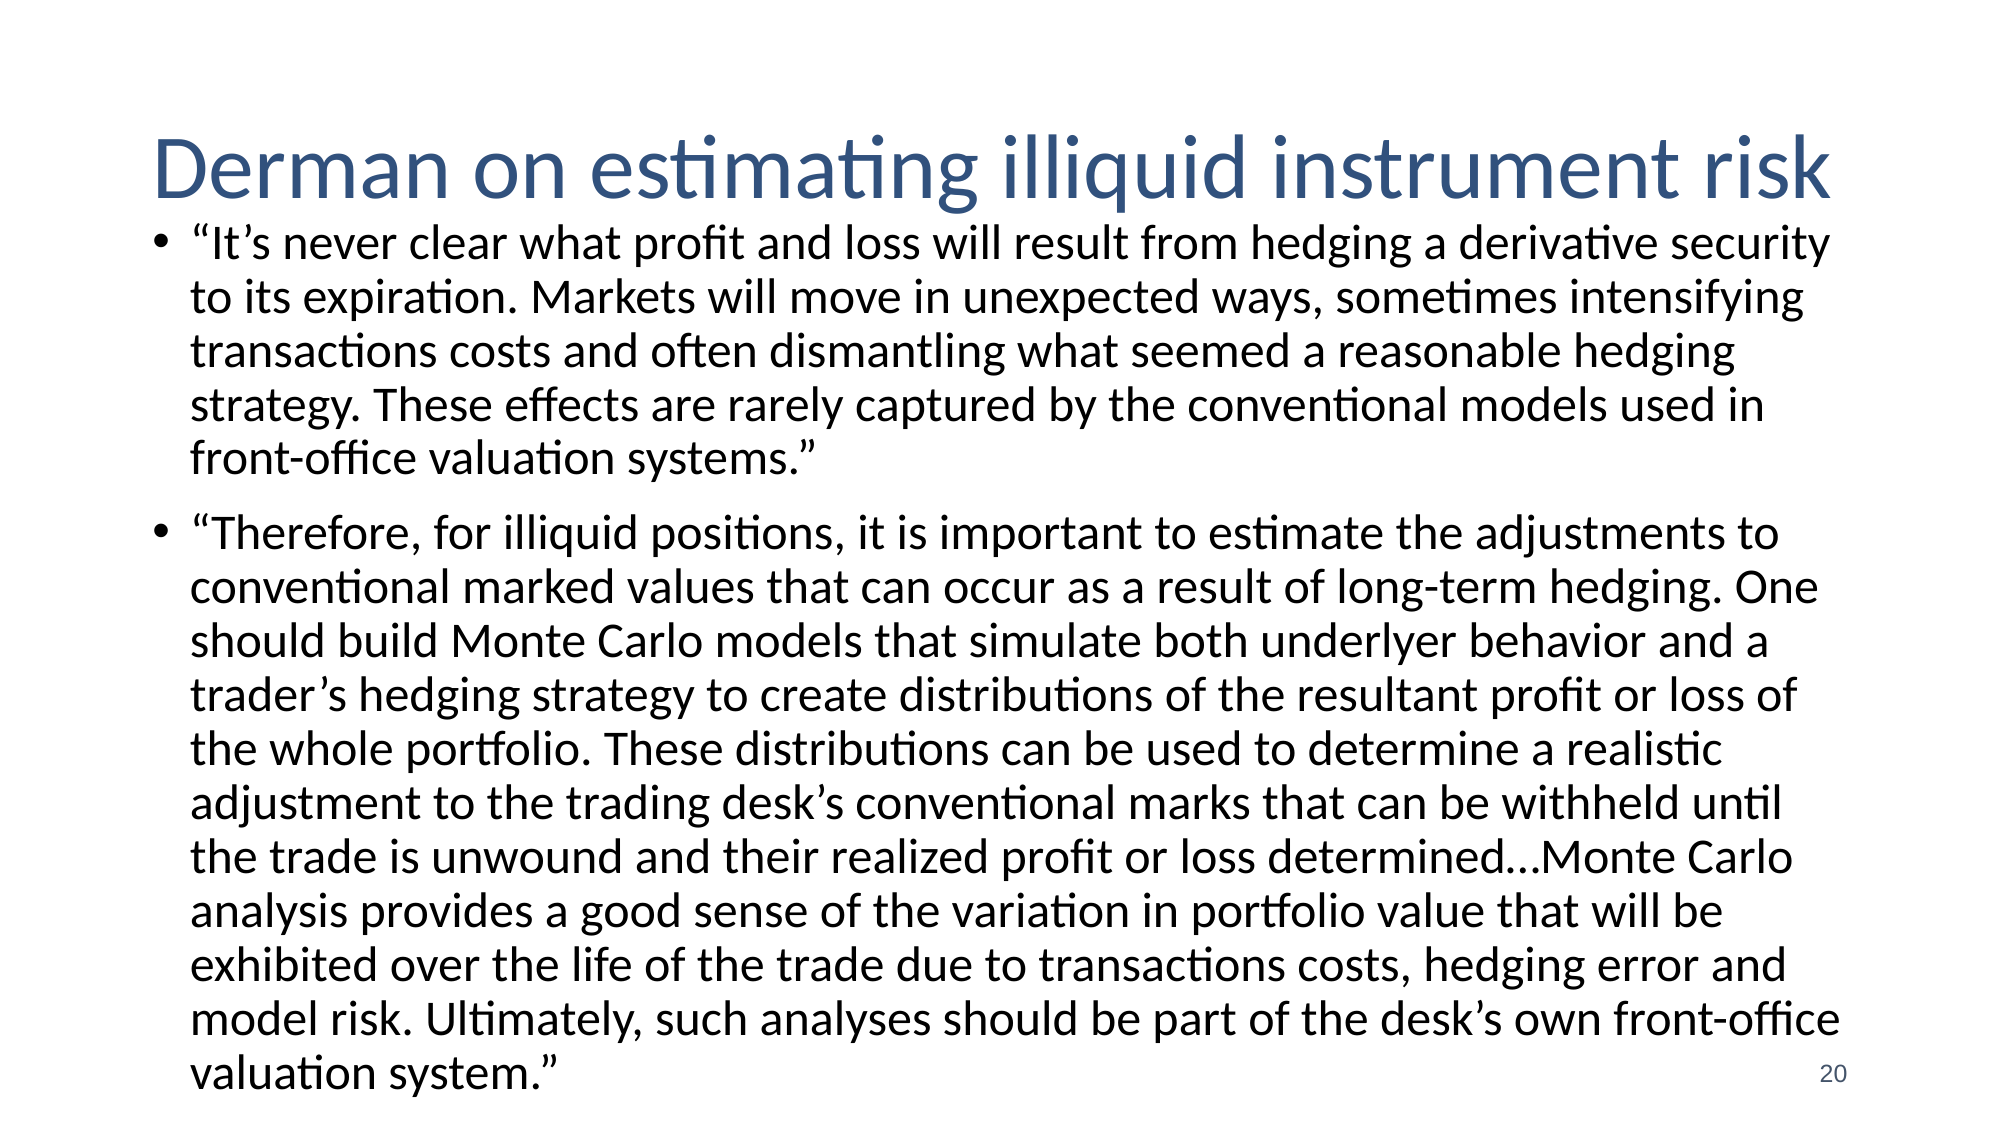

# Derman on estimating illiquid instrument risk
“It’s never clear what profit and loss will result from hedging a derivative security to its expiration. Markets will move in unexpected ways, sometimes intensifying transactions costs and often dismantling what seemed a reasonable hedging strategy. These effects are rarely captured by the conventional models used in front-office valuation systems.”
“Therefore, for illiquid positions, it is important to estimate the adjustments to conventional marked values that can occur as a result of long-term hedging. One should build Monte Carlo models that simulate both underlyer behavior and a trader’s hedging strategy to create distributions of the resultant profit or loss of the whole portfolio. These distributions can be used to determine a realistic adjustment to the trading desk’s conventional marks that can be withheld until the trade is unwound and their realized profit or loss determined…Monte Carlo analysis provides a good sense of the variation in portfolio value that will be exhibited over the life of the trade due to transactions costs, hedging error and model risk. Ultimately, such analyses should be part of the desk’s own front-office valuation system.”
20